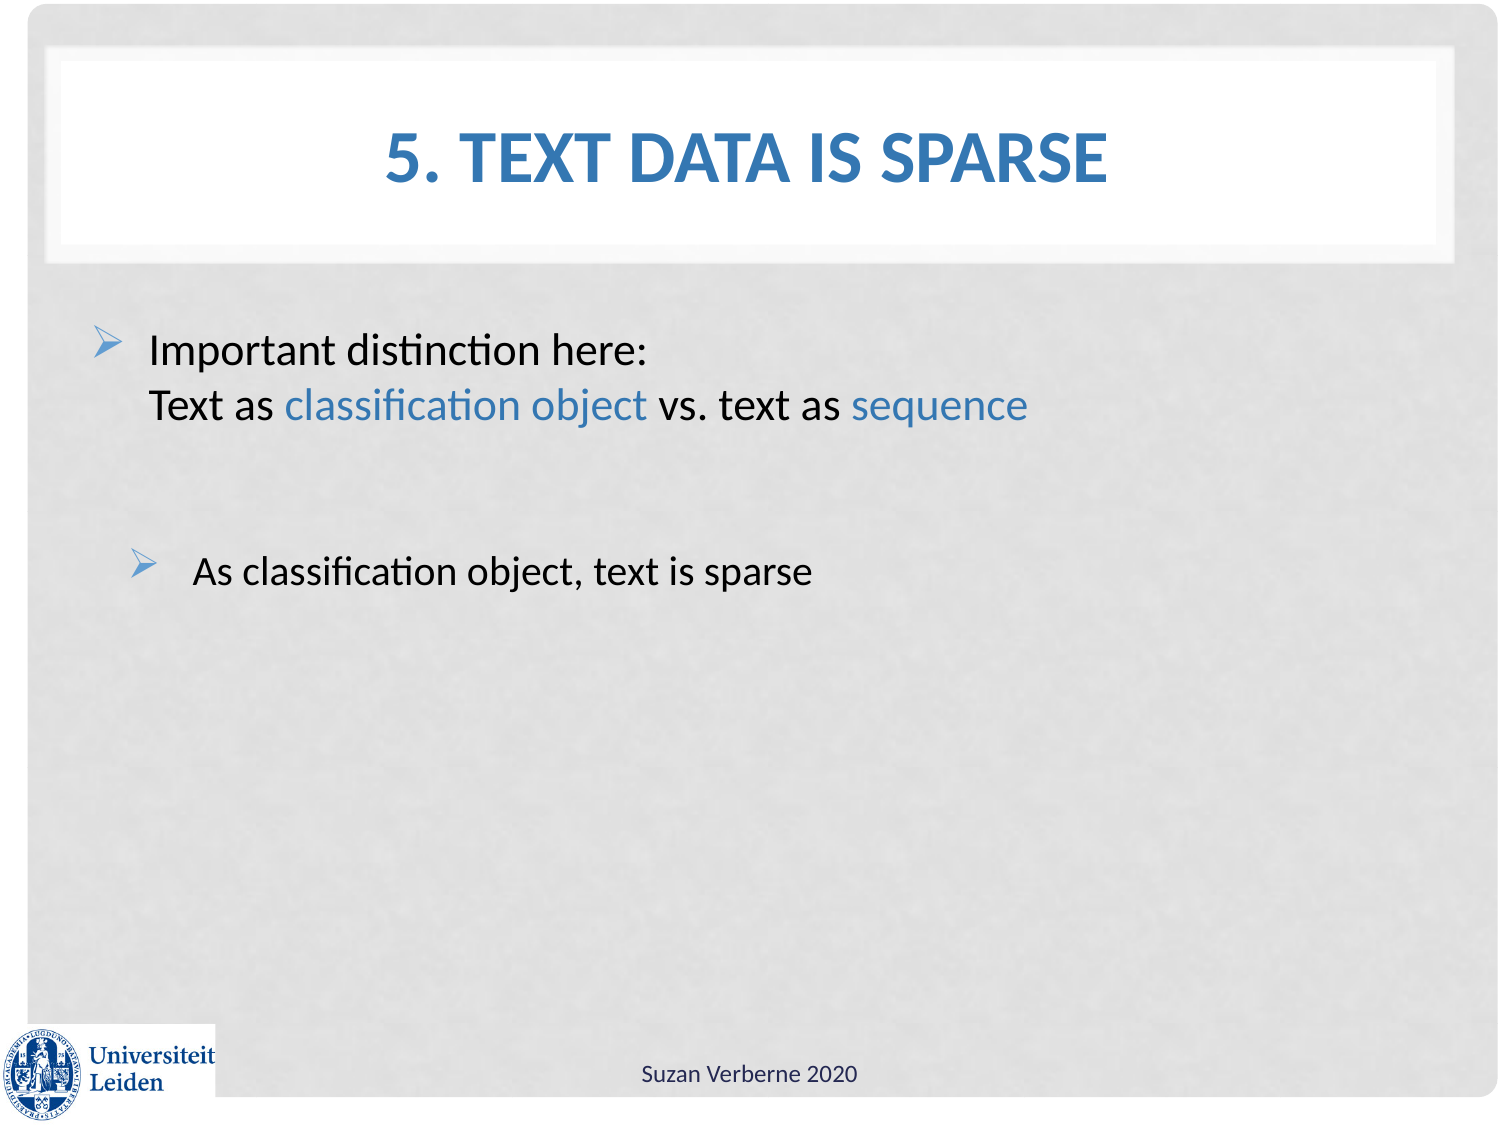

# 5. Text data is sparse
Important distinction here:
Text as classification object vs. text as sequence

As classification object, text is sparse
Suzan Verberne 2020